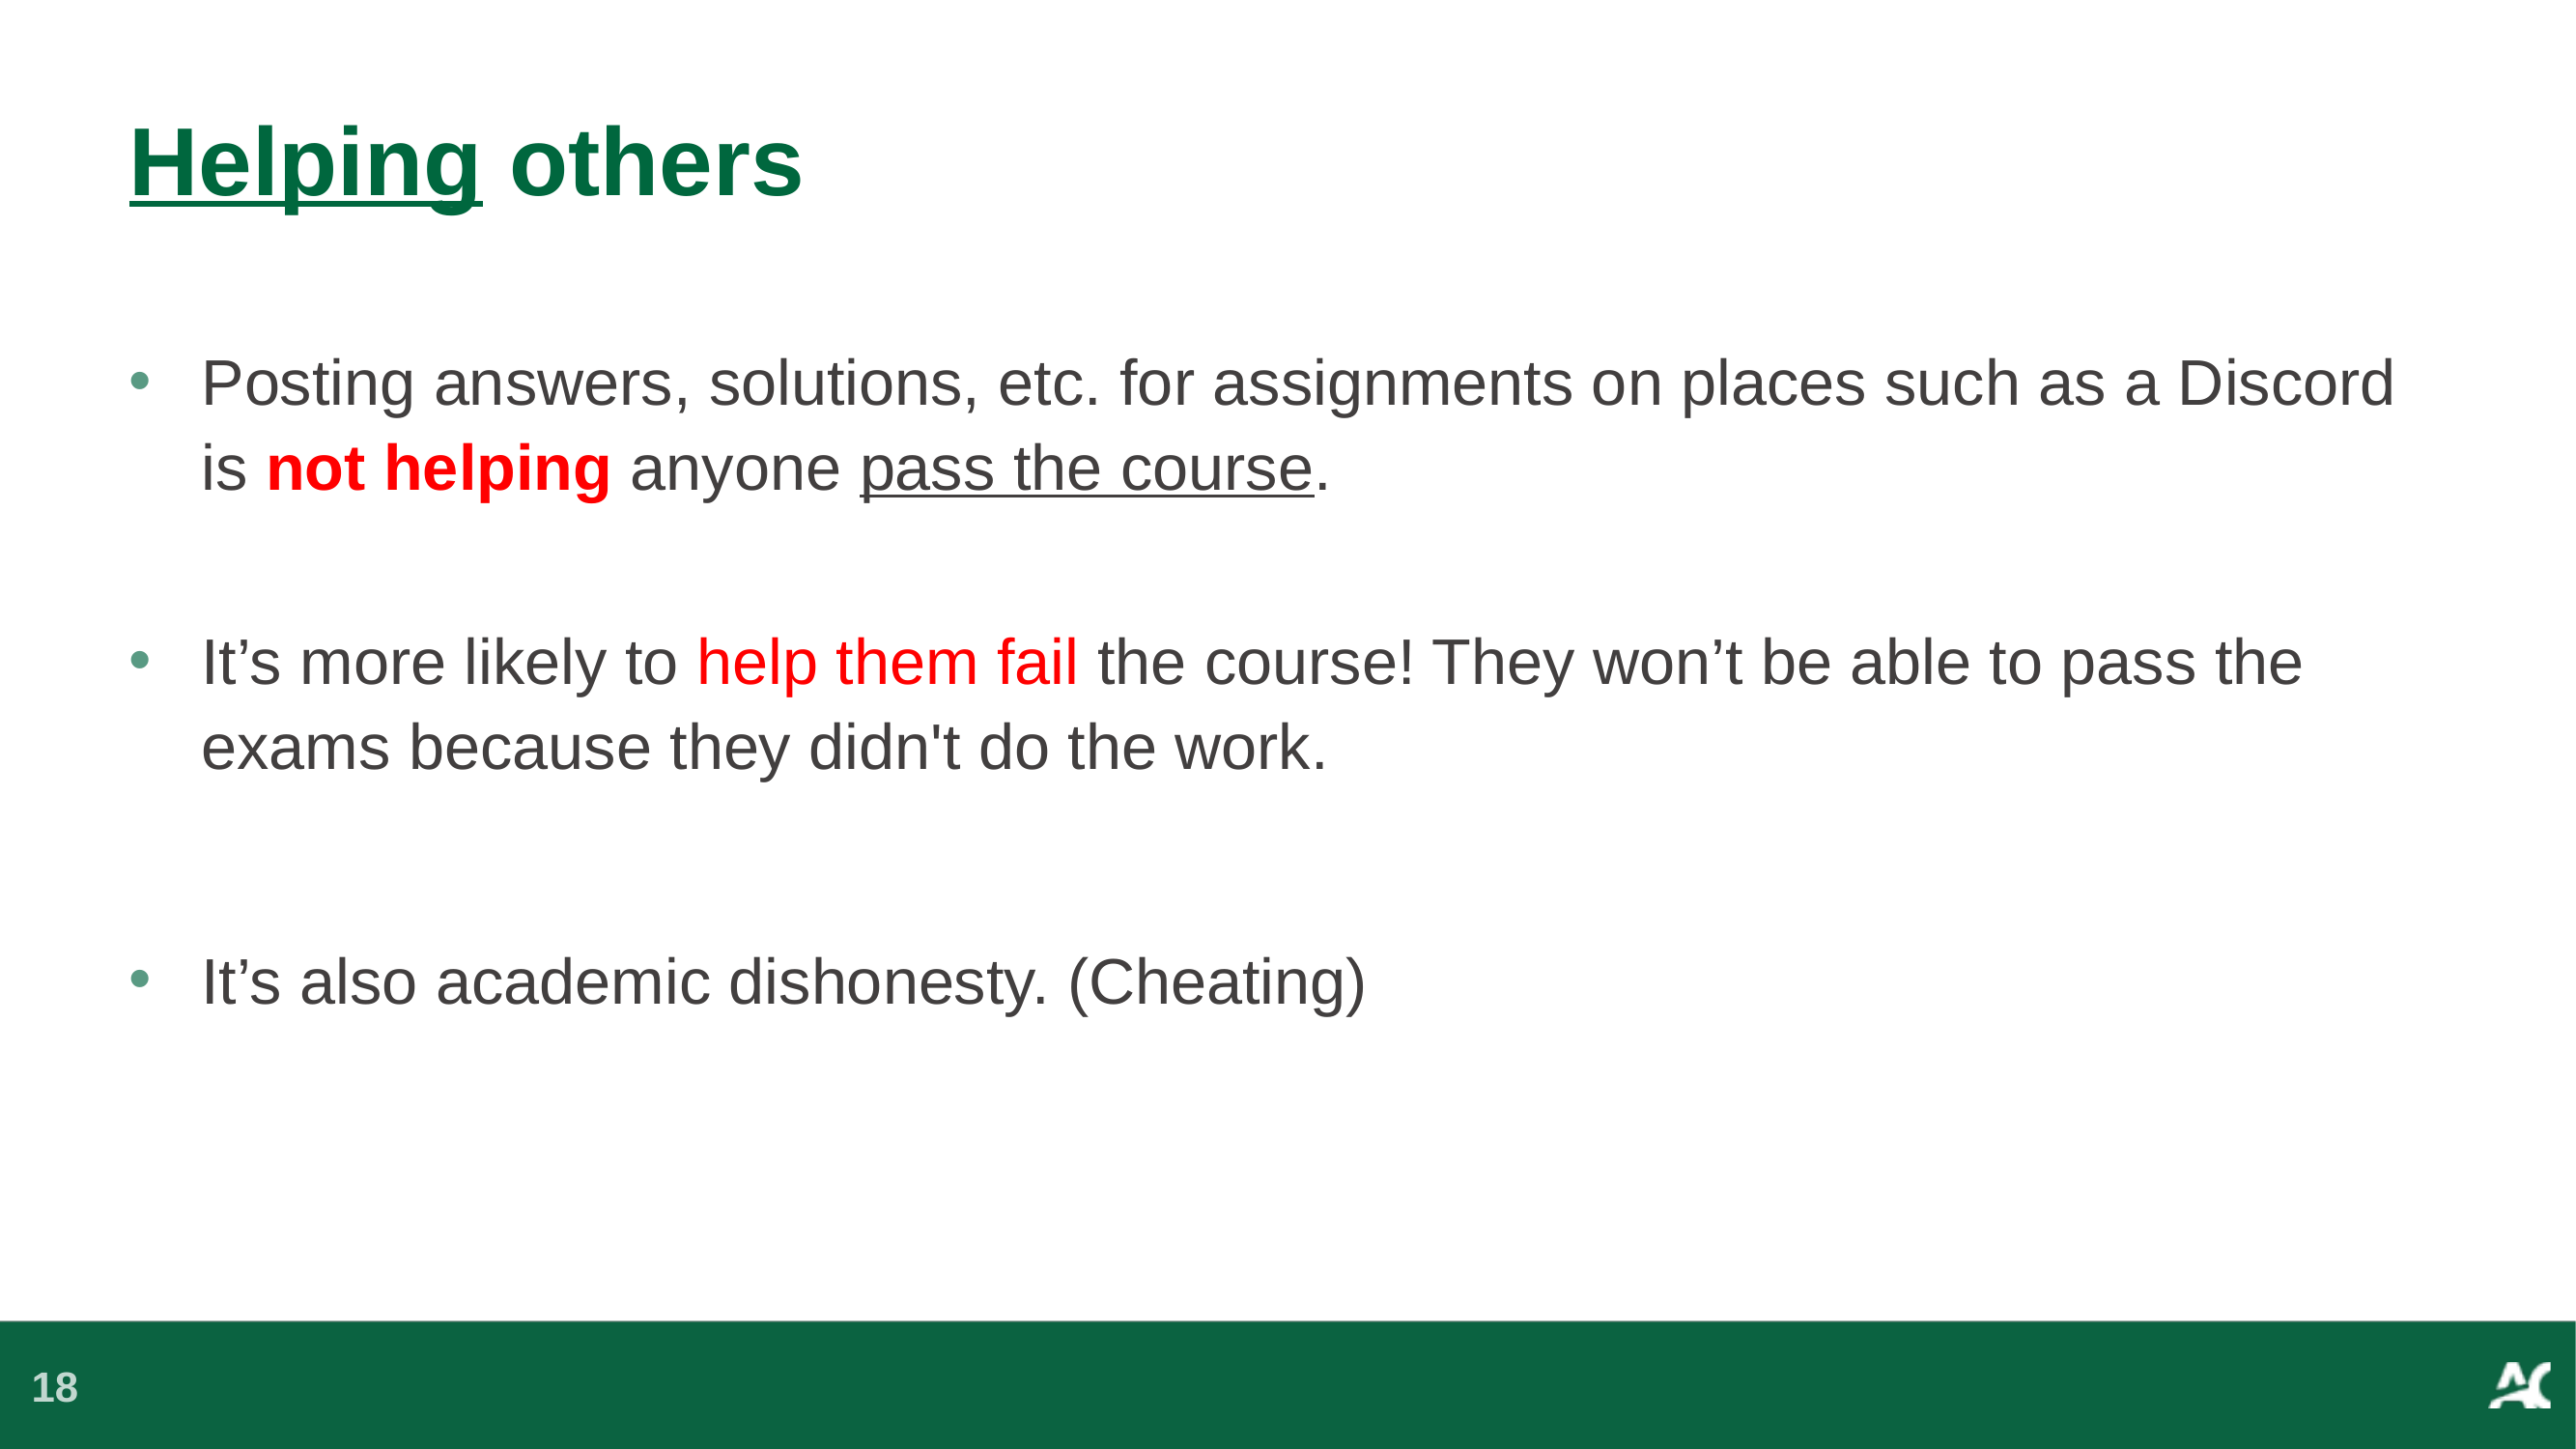

# Helping others
Posting answers, solutions, etc. for assignments on places such as a Discord is not helping anyone pass the course.
It’s more likely to help them fail the course! They won’t be able to pass the exams because they didn't do the work.

It’s also academic dishonesty. (Cheating)

18